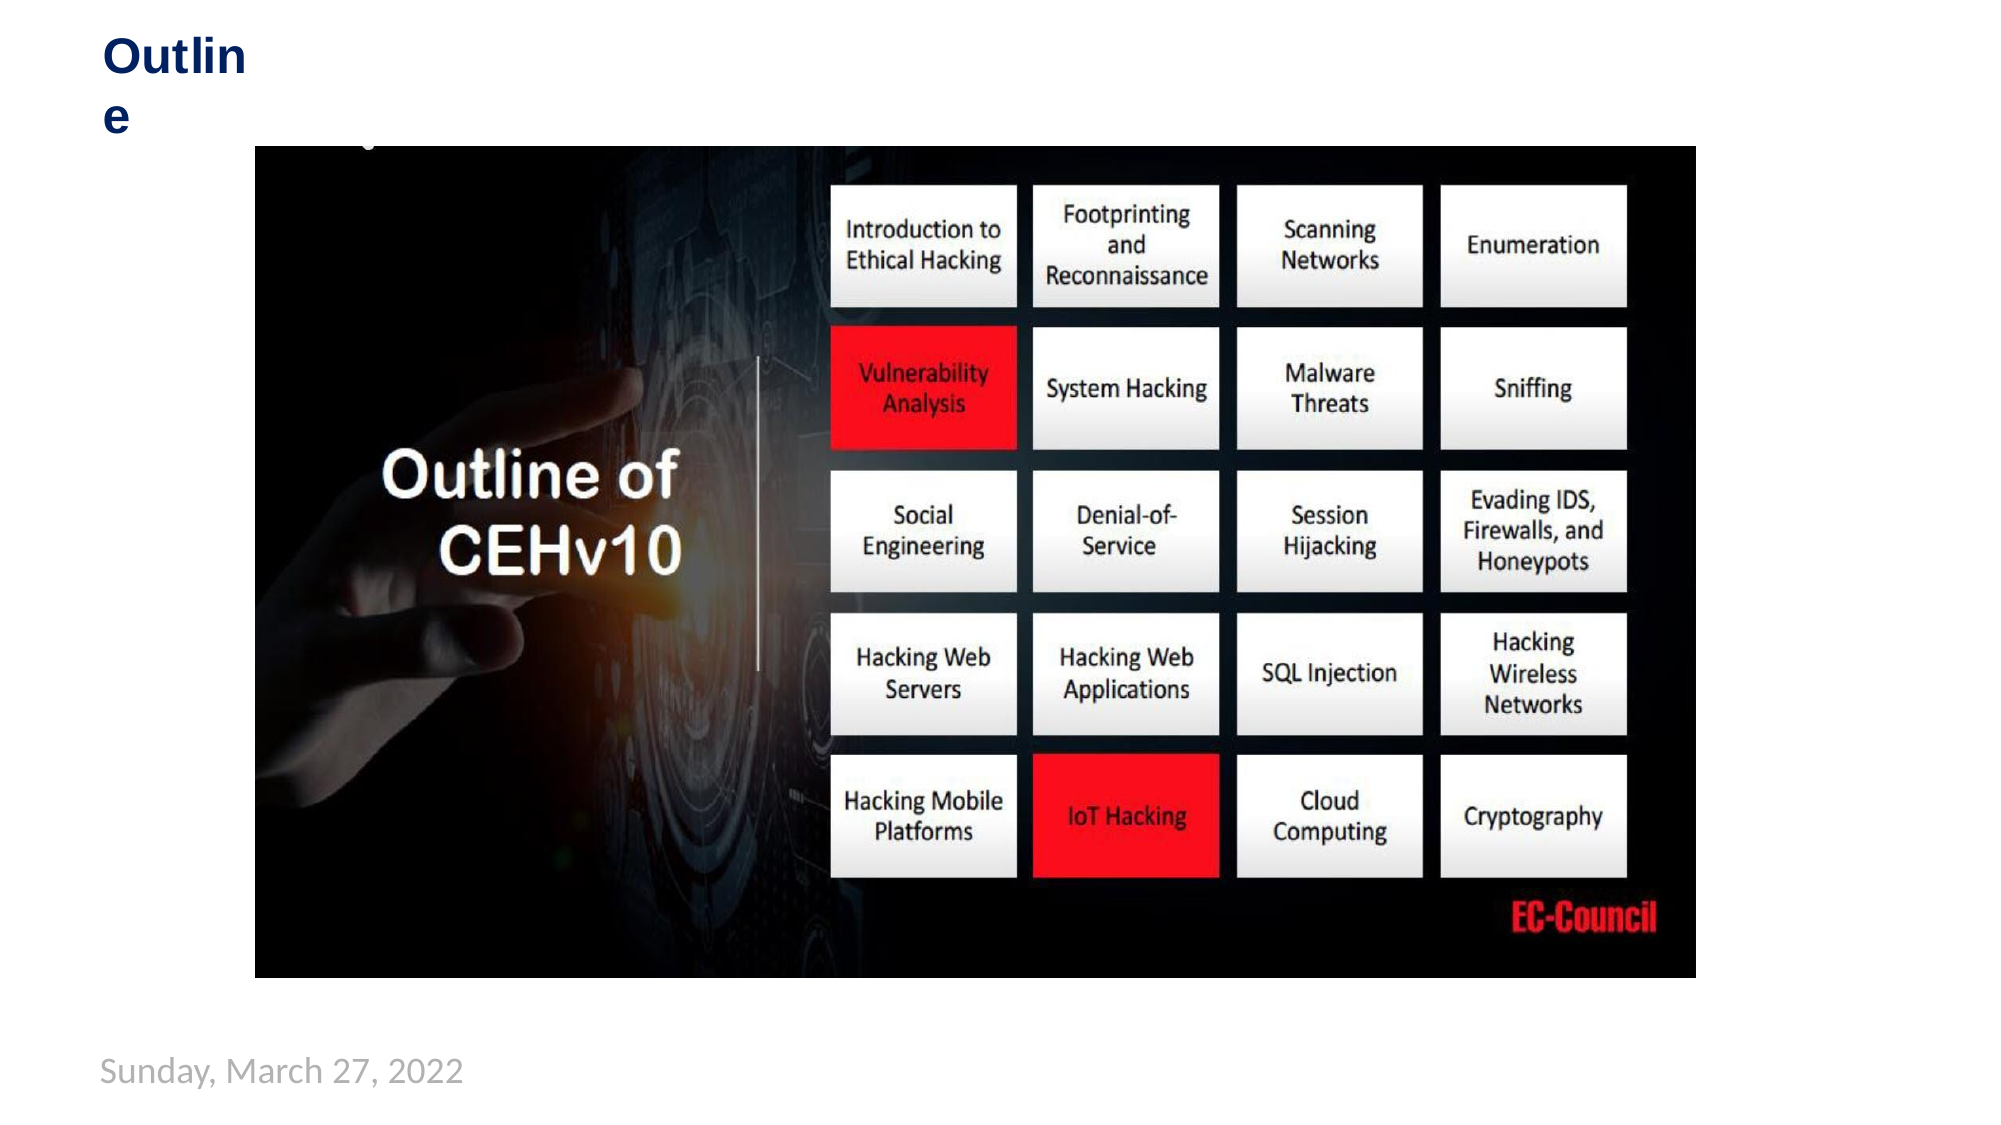

# Outline

Sunday, March 27, 2022
38